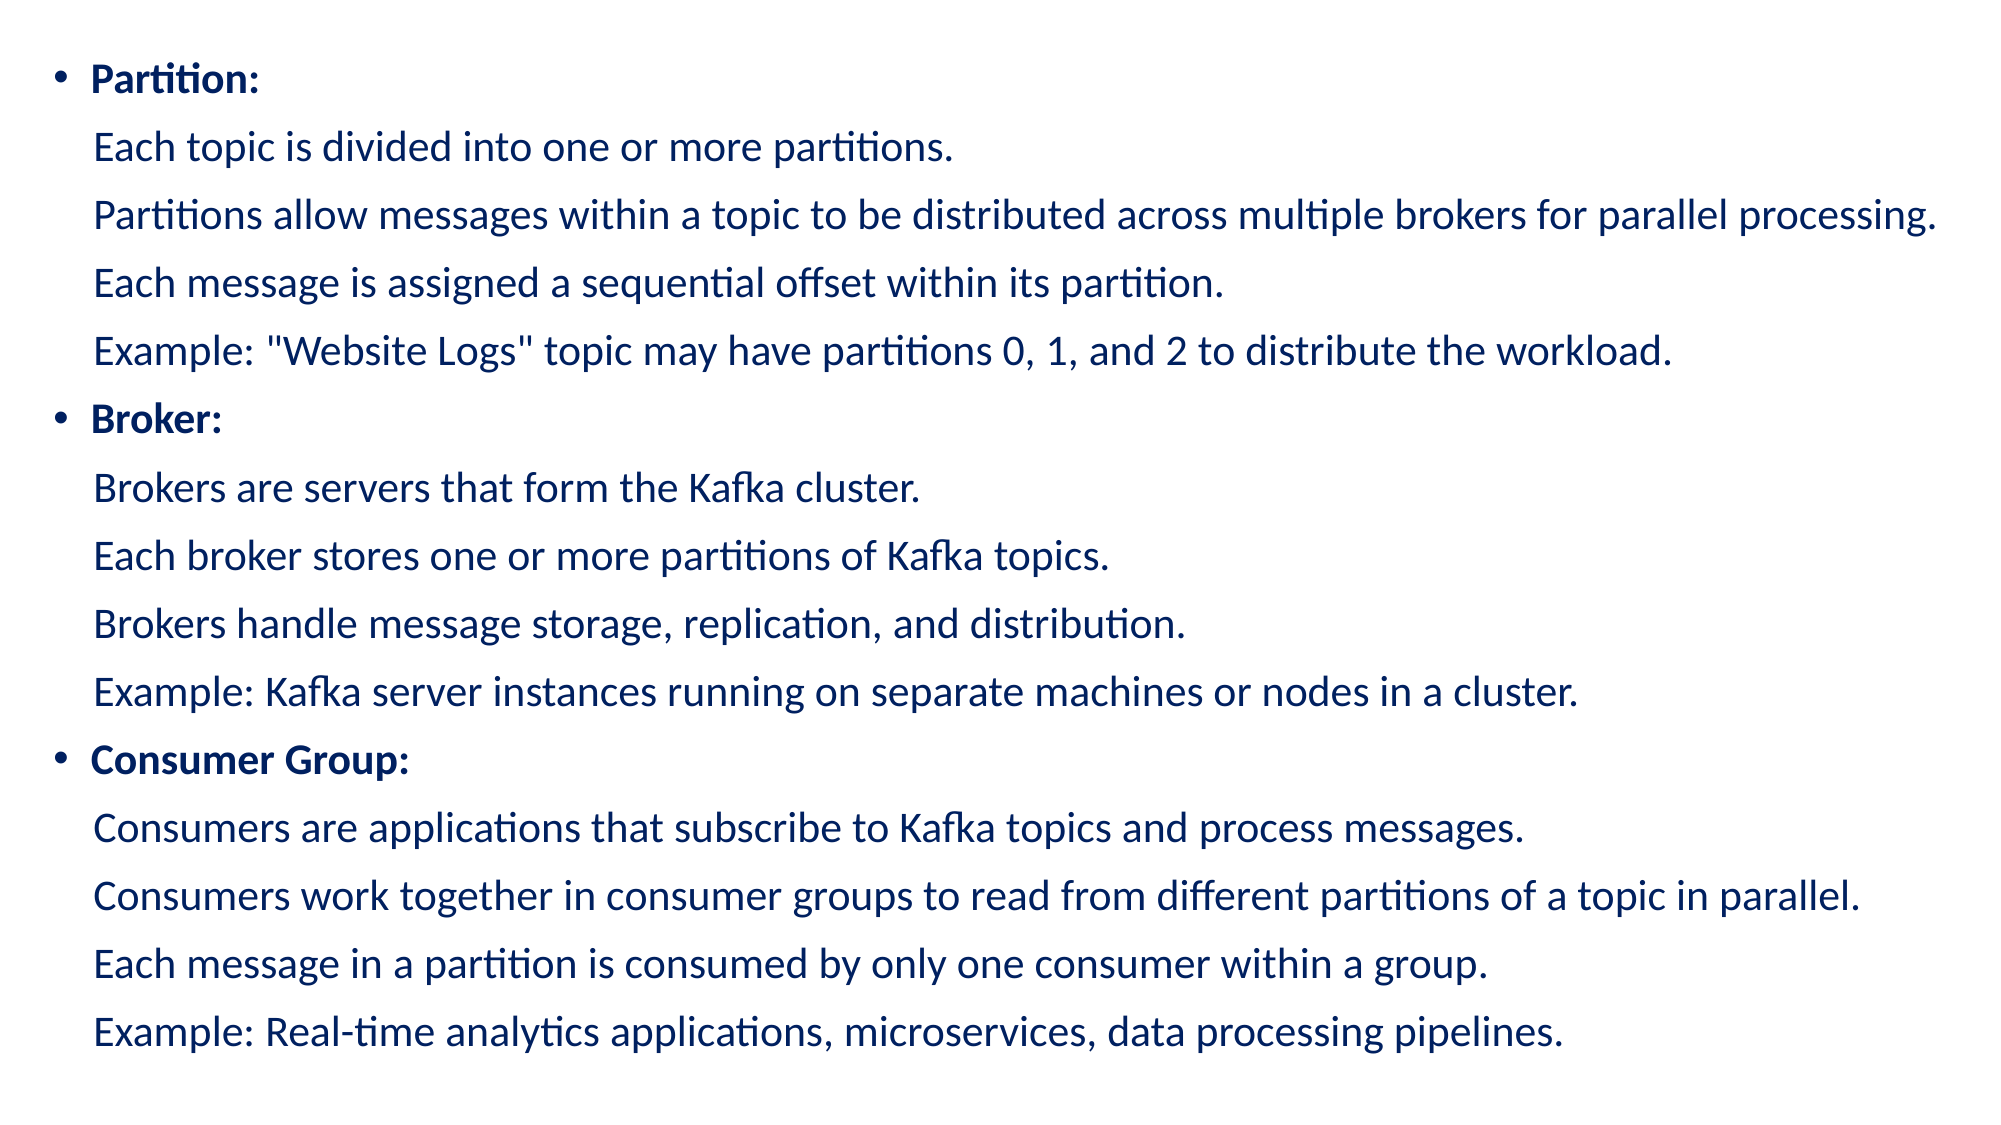

Partition:
    Each topic is divided into one or more partitions.
    Partitions allow messages within a topic to be distributed across multiple brokers for parallel processing.
    Each message is assigned a sequential offset within its partition.
    Example: "Website Logs" topic may have partitions 0, 1, and 2 to distribute the workload.
Broker:
    Brokers are servers that form the Kafka cluster.
    Each broker stores one or more partitions of Kafka topics.
    Brokers handle message storage, replication, and distribution.
    Example: Kafka server instances running on separate machines or nodes in a cluster.
Consumer Group:
    Consumers are applications that subscribe to Kafka topics and process messages.
    Consumers work together in consumer groups to read from different partitions of a topic in parallel.
    Each message in a partition is consumed by only one consumer within a group.
    Example: Real-time analytics applications, microservices, data processing pipelines.